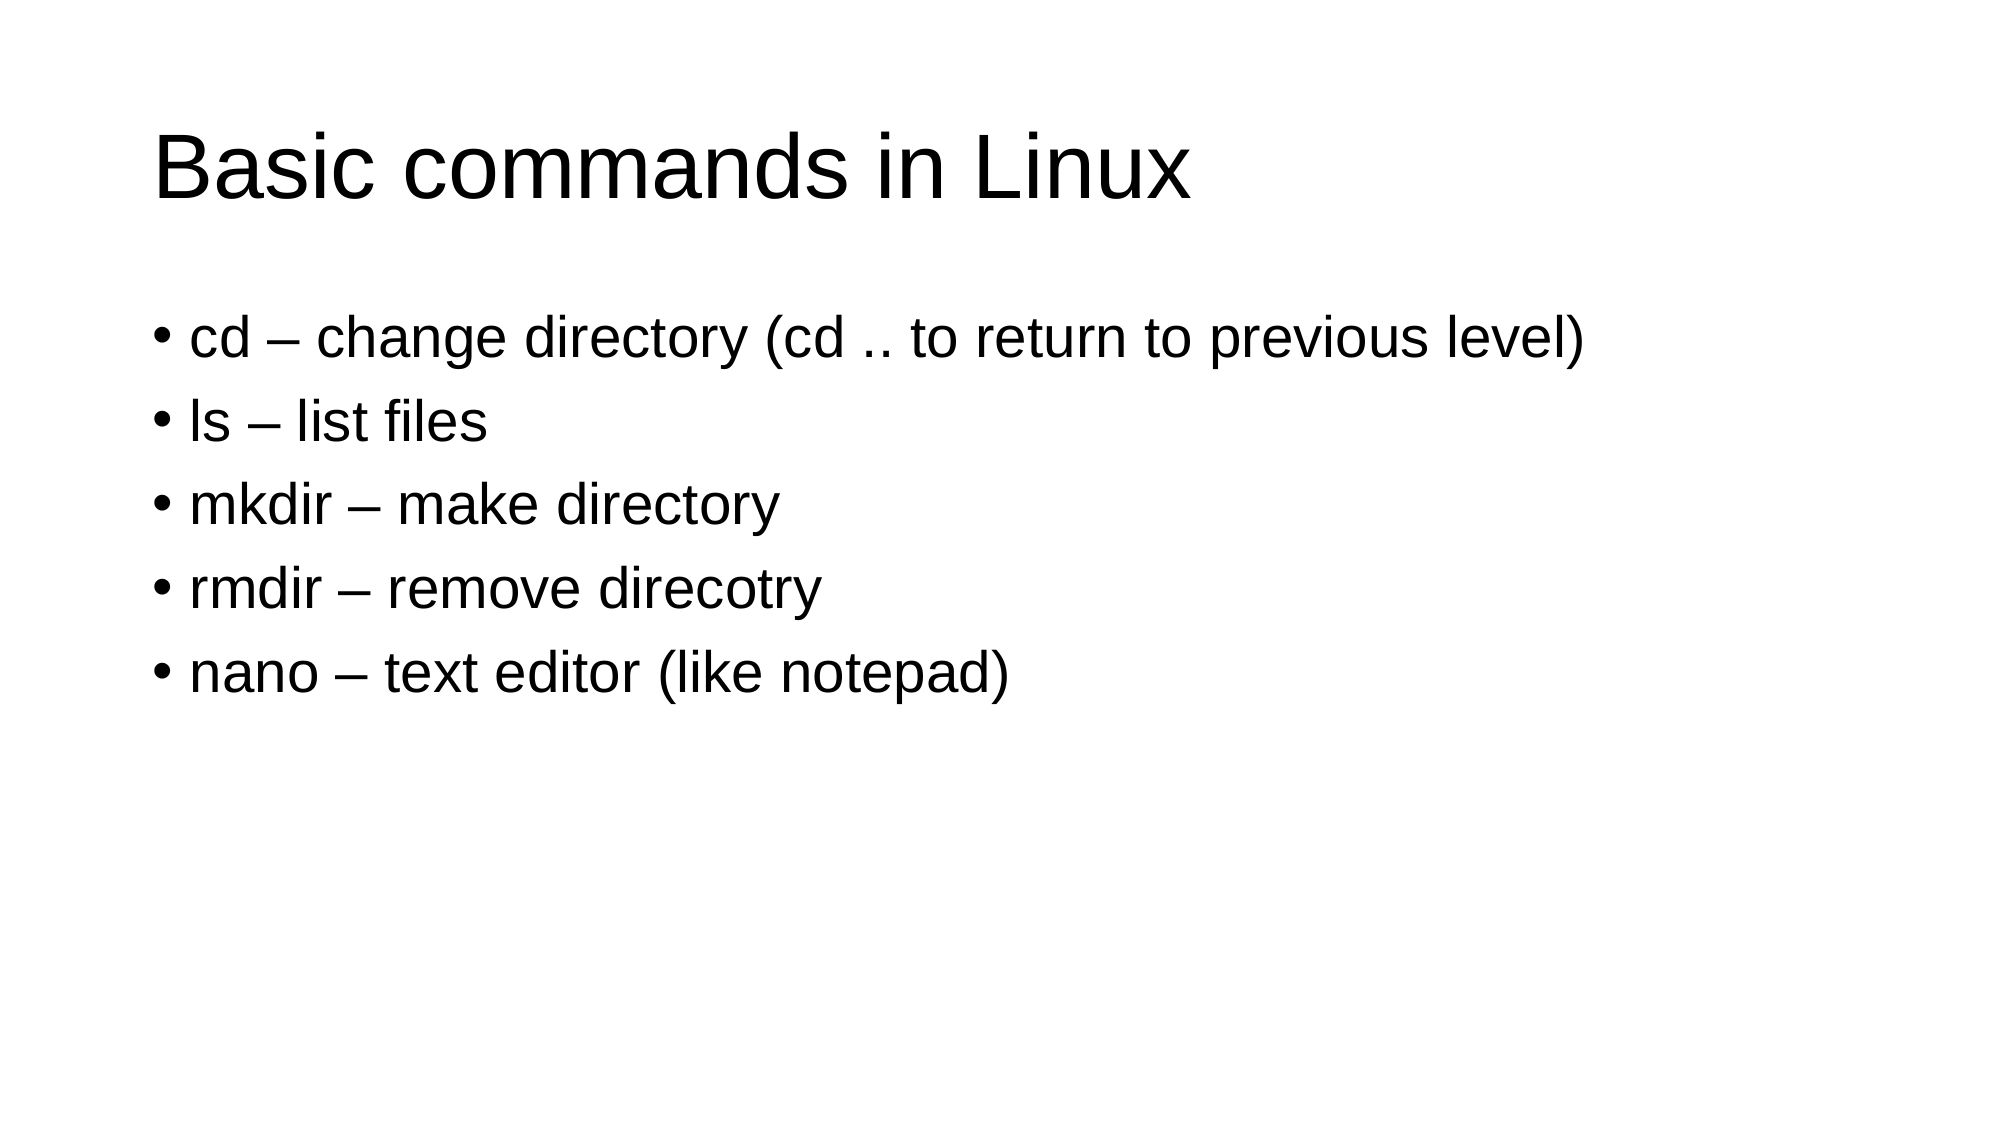

# Basic commands in Linux
cd – change directory (cd .. to return to previous level)
ls – list files
mkdir – make directory
rmdir – remove direcotry
nano – text editor (like notepad)